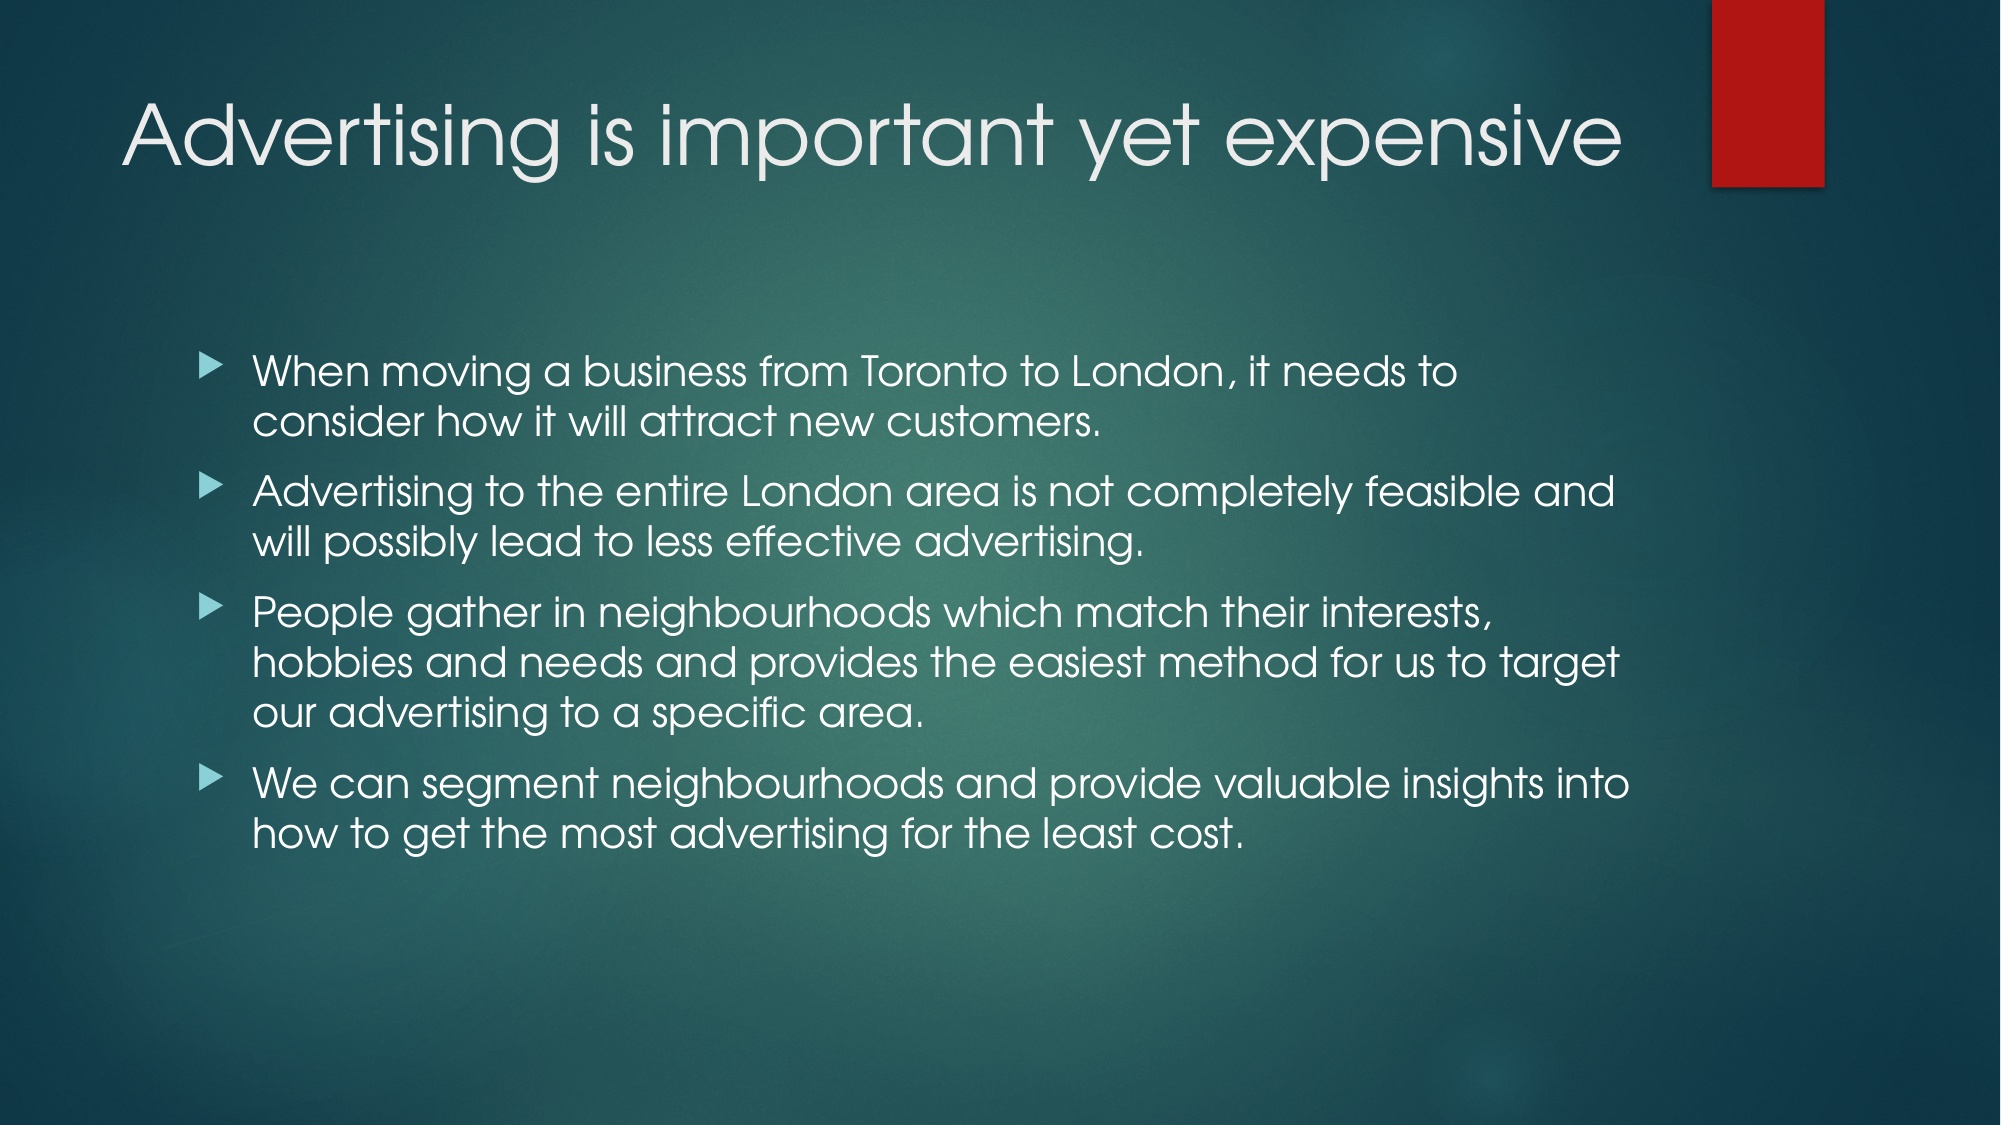

# Advertising is important yet expensive
When moving a business from Toronto to London, it needs to consider how it will attract new customers.
Advertising to the entire London area is not completely feasible and will possibly lead to less effective advertising.
People gather in neighbourhoods which match their interests, hobbies and needs and provides the easiest method for us to target our advertising to a specific area.
We can segment neighbourhoods and provide valuable insights into how to get the most advertising for the least cost.